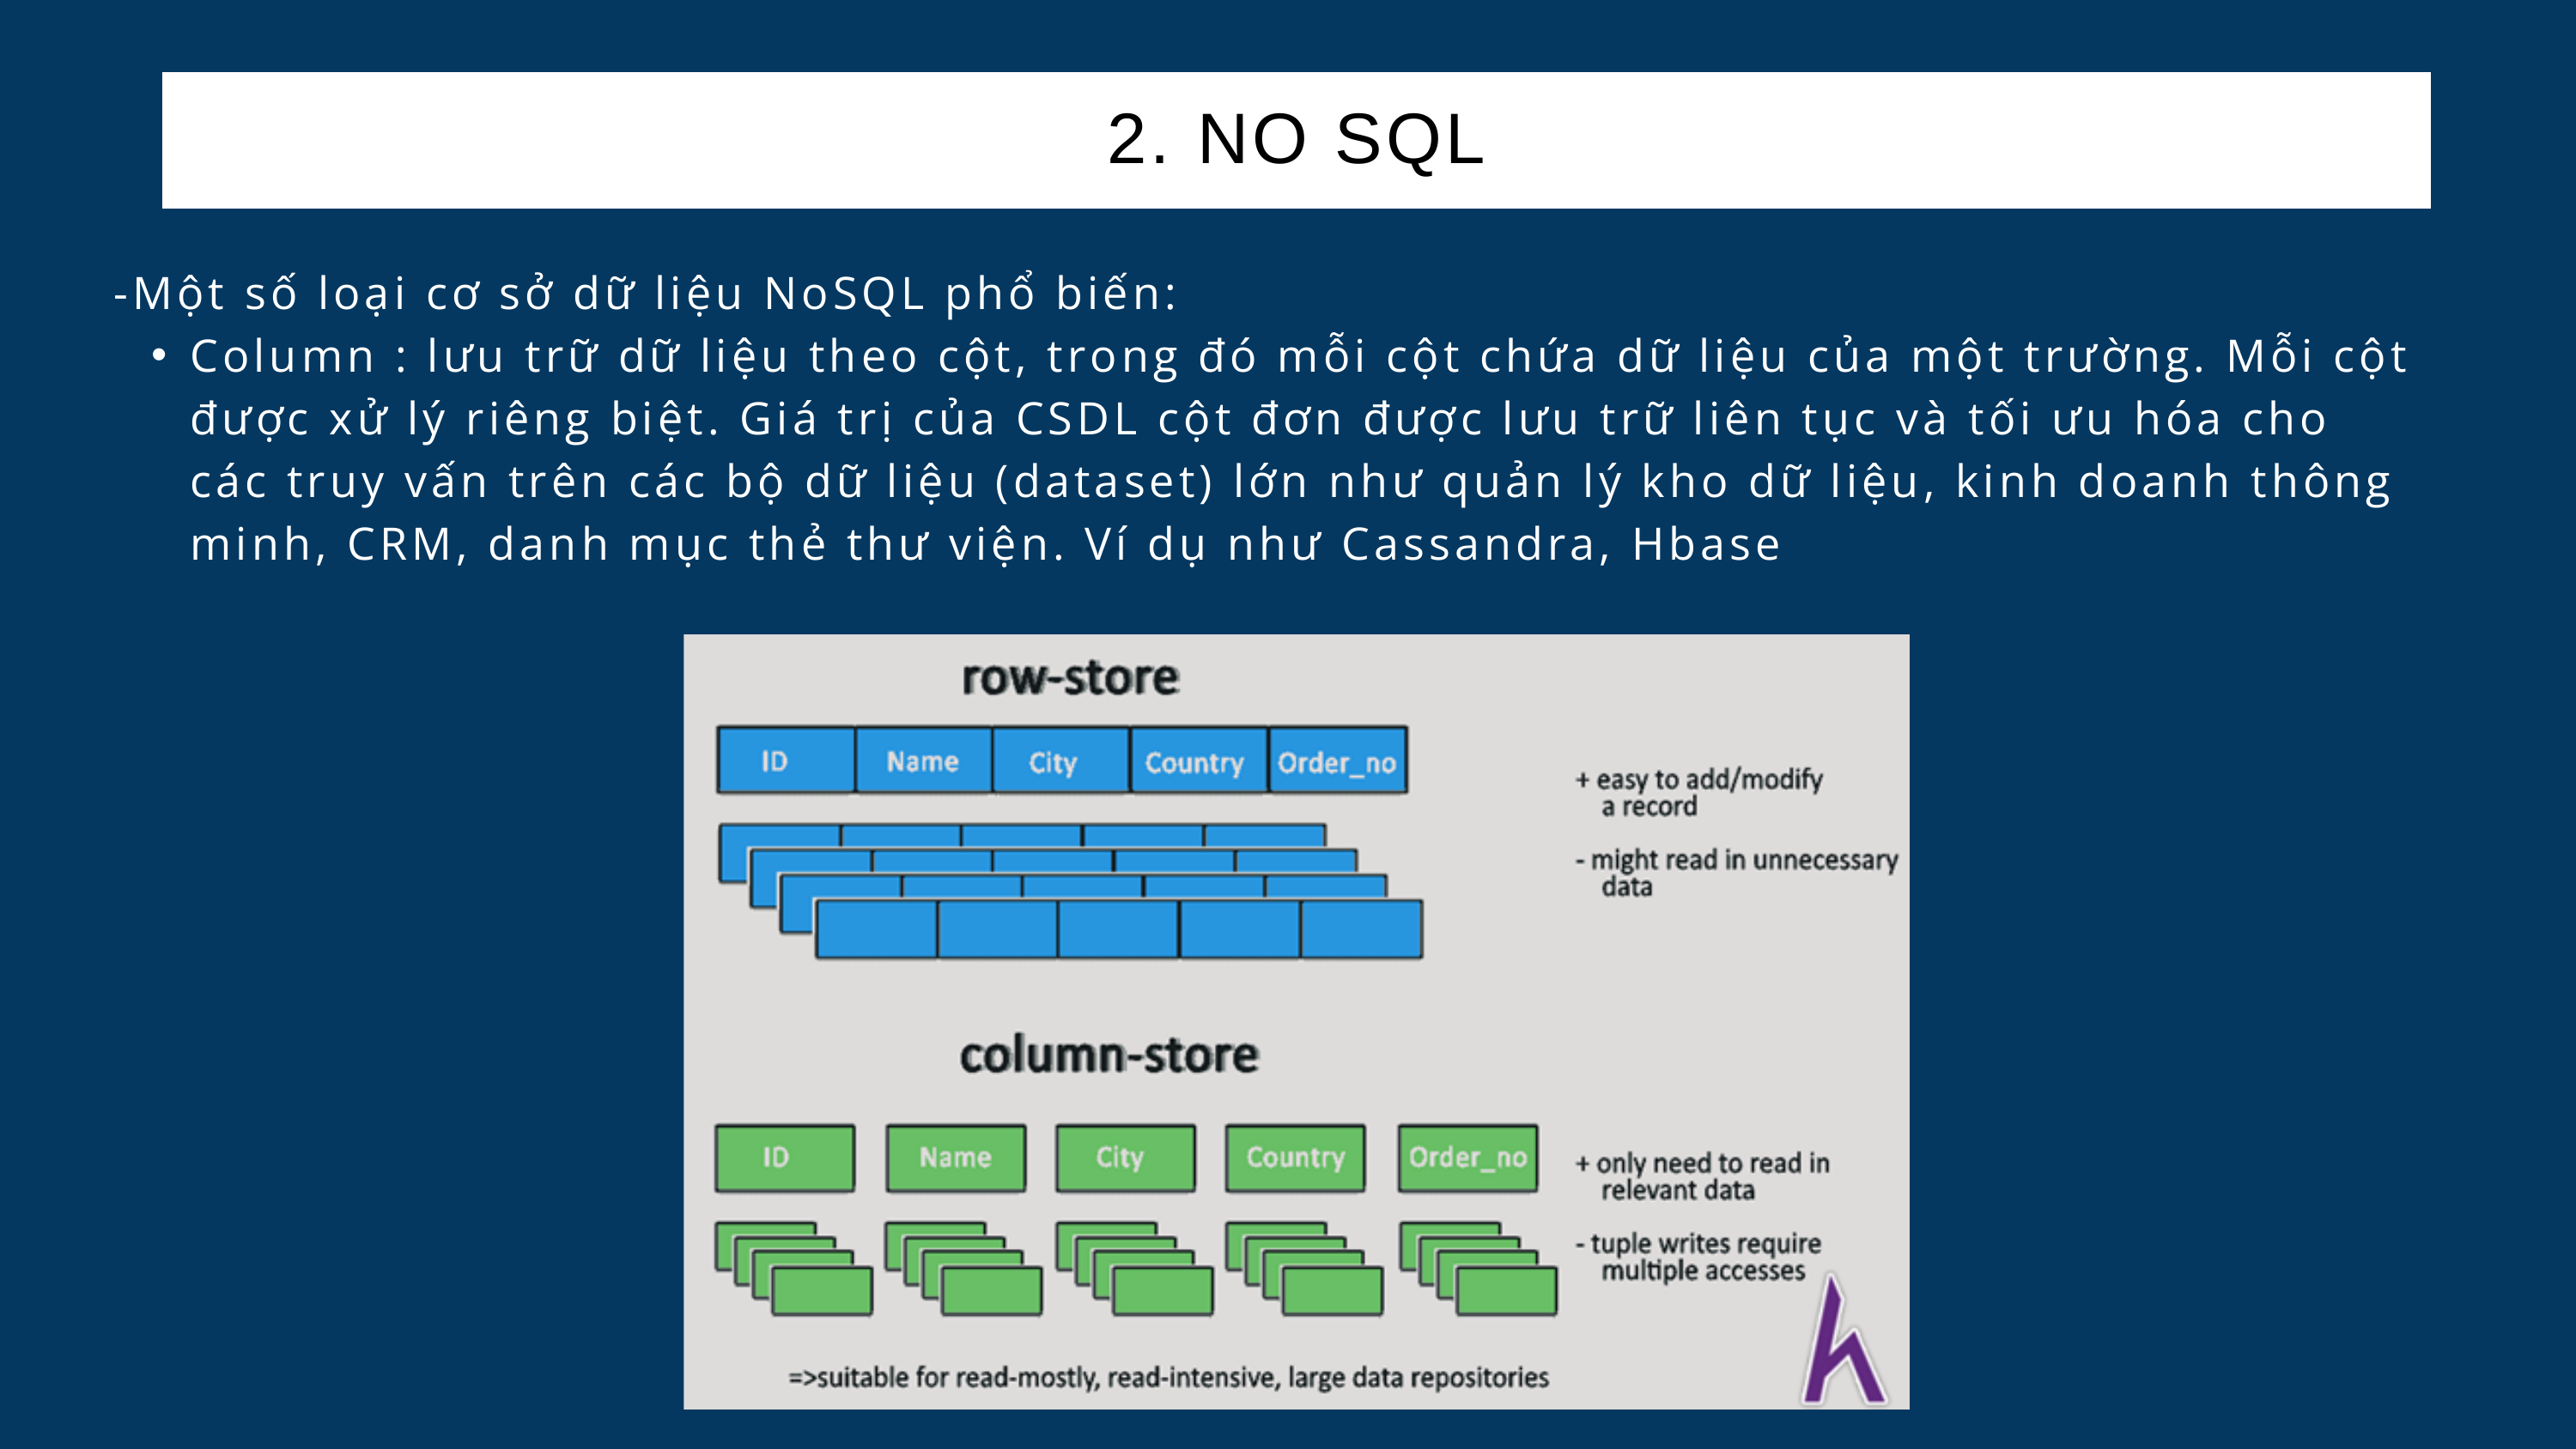

2. NO SQL
-Một số loại cơ sở dữ liệu NoSQL phổ biến:
Column : lưu trữ dữ liệu theo cột, trong đó mỗi cột chứa dữ liệu của một trường. Mỗi cột được xử lý riêng biệt. Giá trị của CSDL cột đơn được lưu trữ liên tục và tối ưu hóa cho các truy vấn trên các bộ dữ liệu (dataset) lớn như quản lý kho dữ liệu, kinh doanh thông minh, CRM, danh mục thẻ thư viện. Ví dụ như Cassandra, Hbase